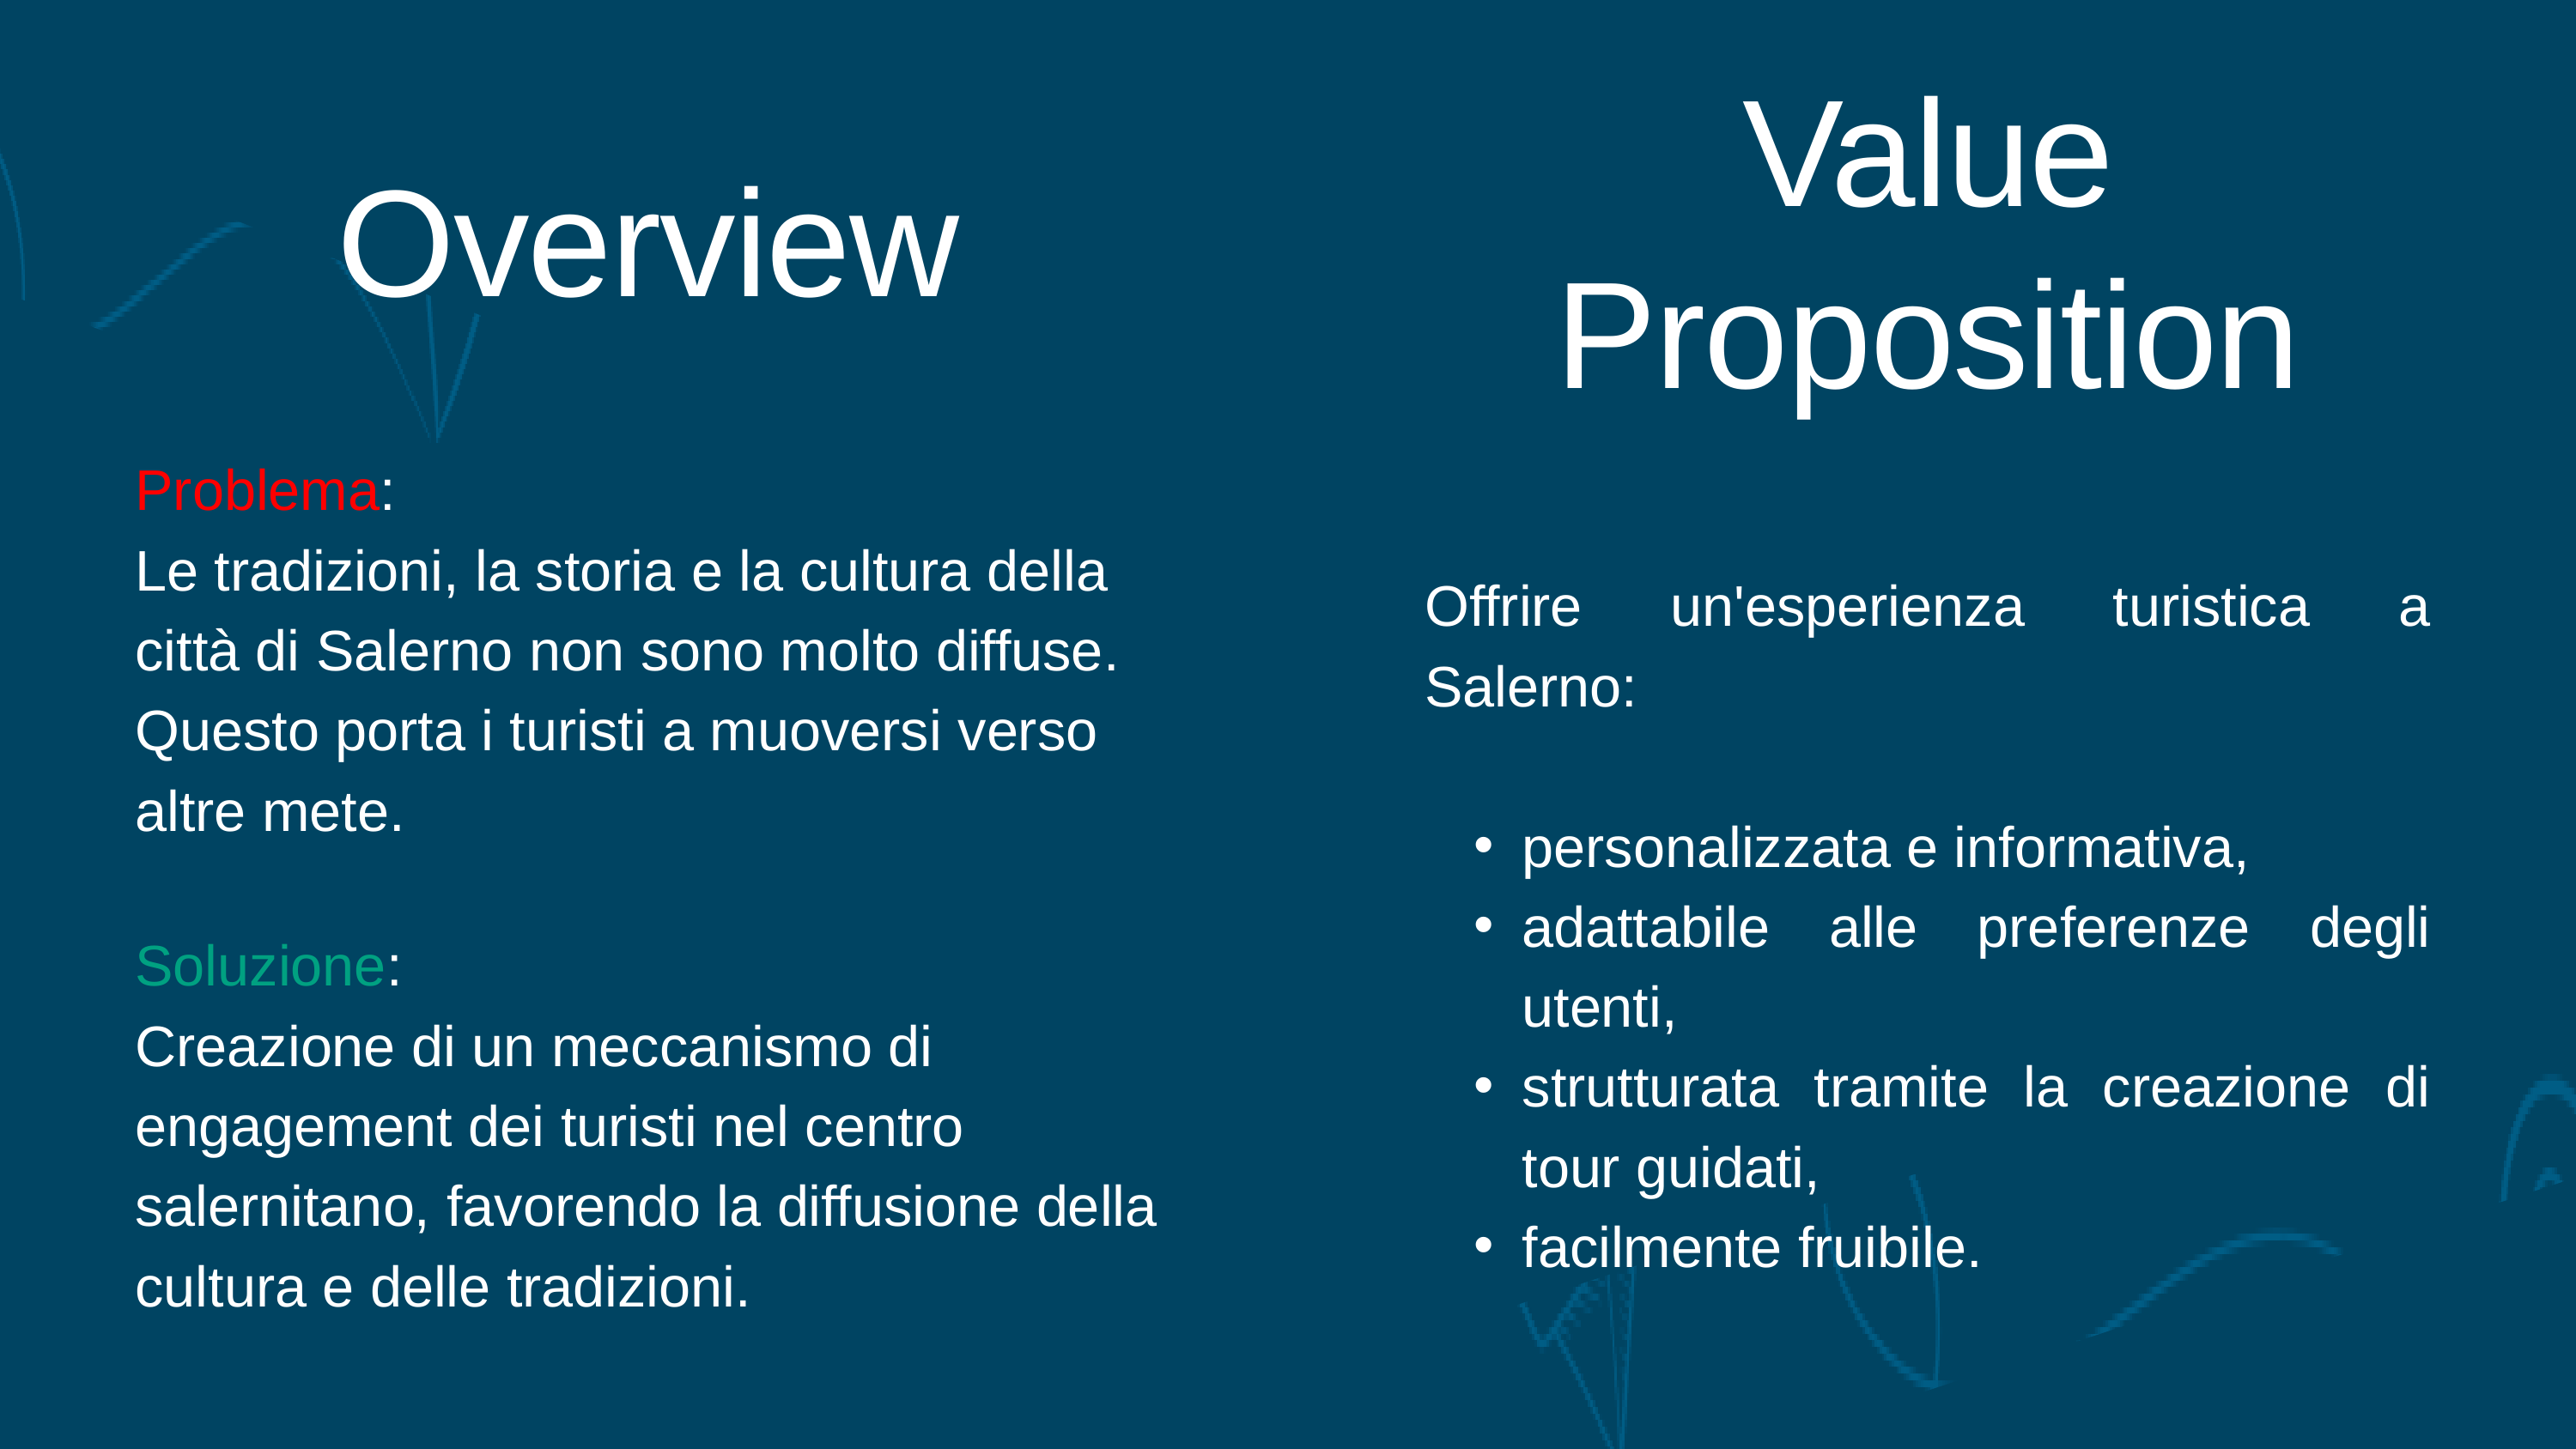

Value Proposition
Overview

Problema:
Le tradizioni, la storia e la cultura della città di Salerno non sono molto diffuse.
Questo porta i turisti a muoversi verso altre mete.

Soluzione:
Creazione di un meccanismo di engagement dei turisti nel centro salernitano, favorendo la diffusione della cultura e delle tradizioni.
Offrire un'esperienza turistica a Salerno:

personalizzata e informativa,
adattabile alle preferenze degli utenti,
strutturata tramite la creazione di tour guidati,
facilmente fruibile.